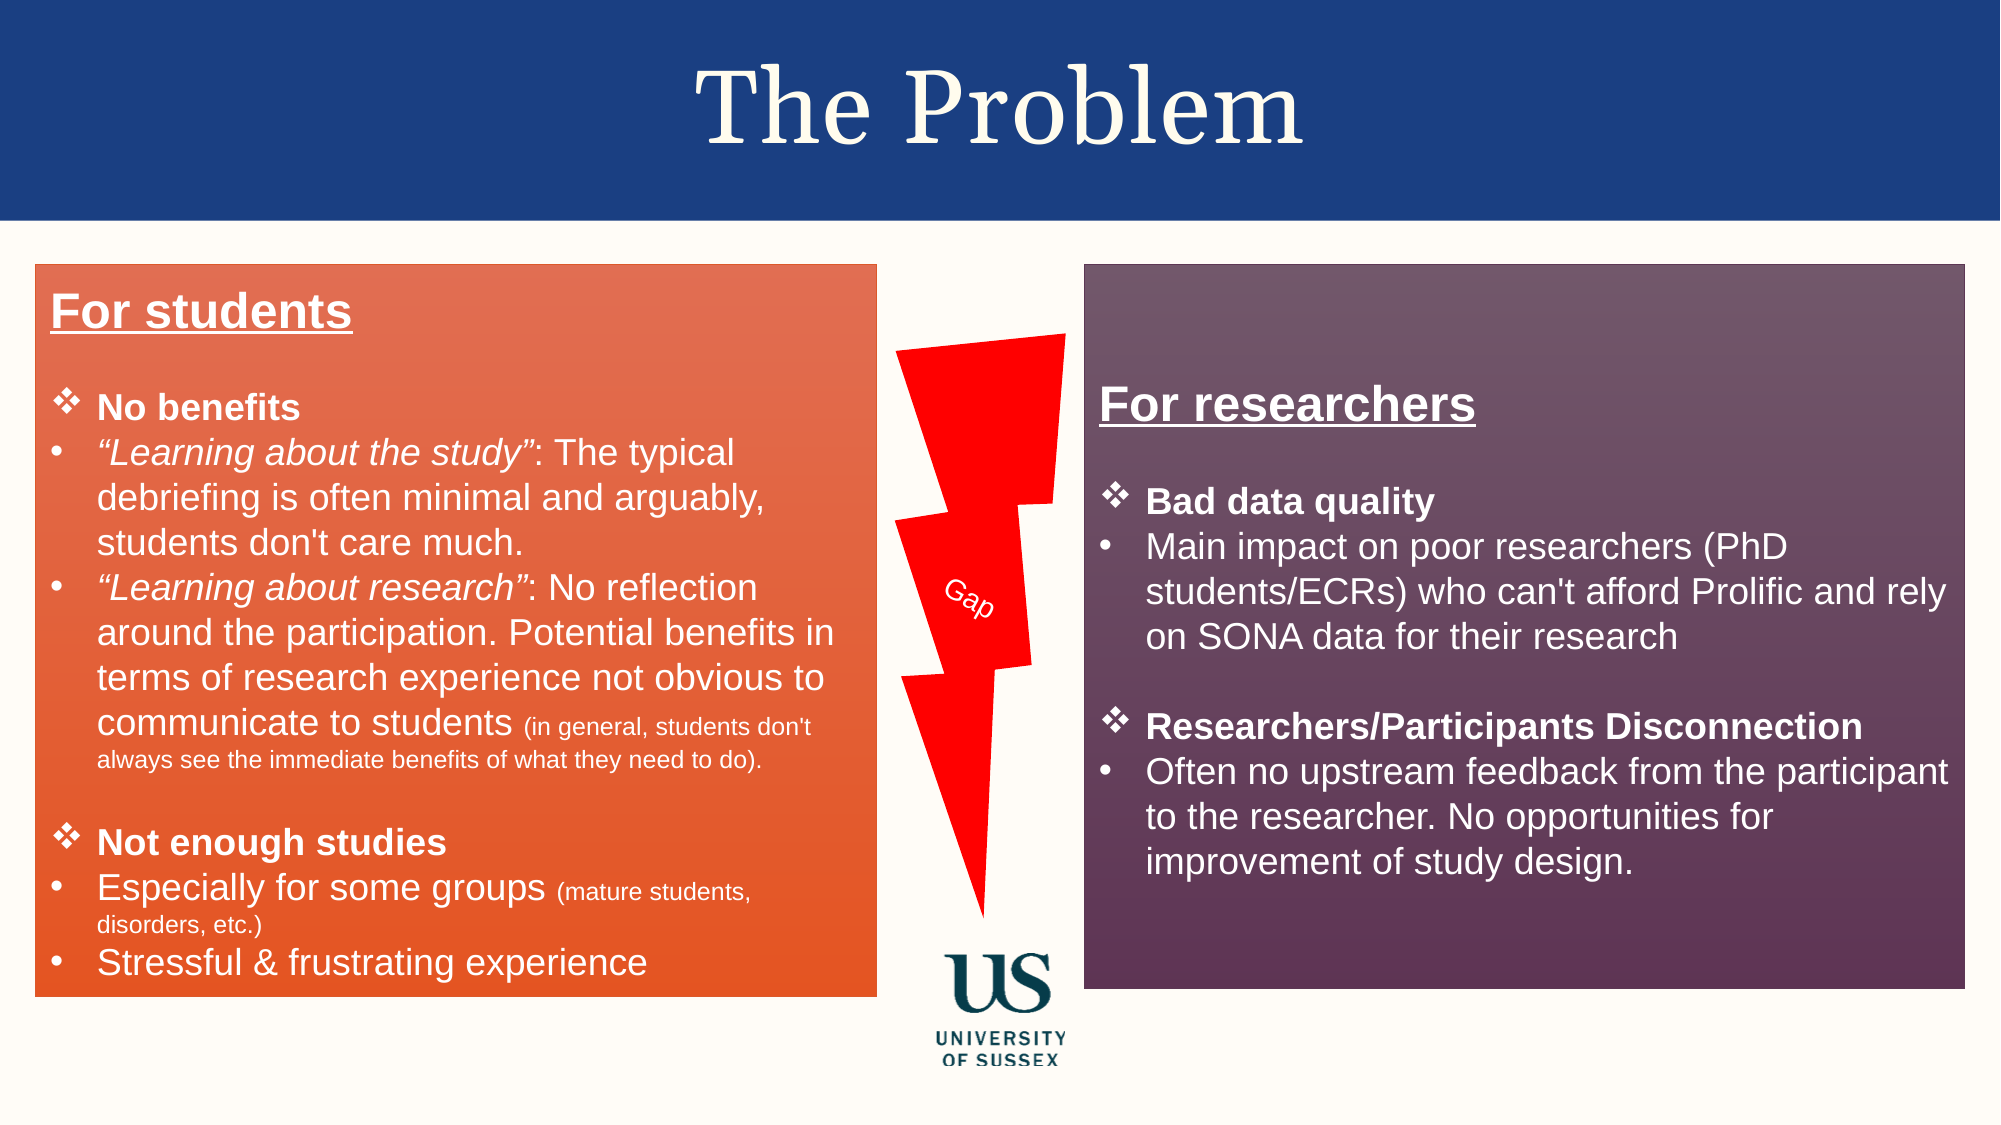

# The Problem
For students

No benefits
“Learning about the study”: The typical debriefing is often minimal and arguably, students don't care much.
“Learning about research”: No reflection around the participation. Potential benefits in terms of research experience not obvious to communicate to students (in general, students don't always see the immediate benefits of what they need to do).

Not enough studies
Especially for some groups (mature students, disorders, etc.)
Stressful & frustrating experience
For researchers

Bad data quality
Main impact on poor researchers (PhD students/ECRs) who can't afford Prolific and rely on SONA data for their research

Researchers/Participants Disconnection
Often no upstream feedback from the participant to the researcher. No opportunities for improvement of study design.
Gap